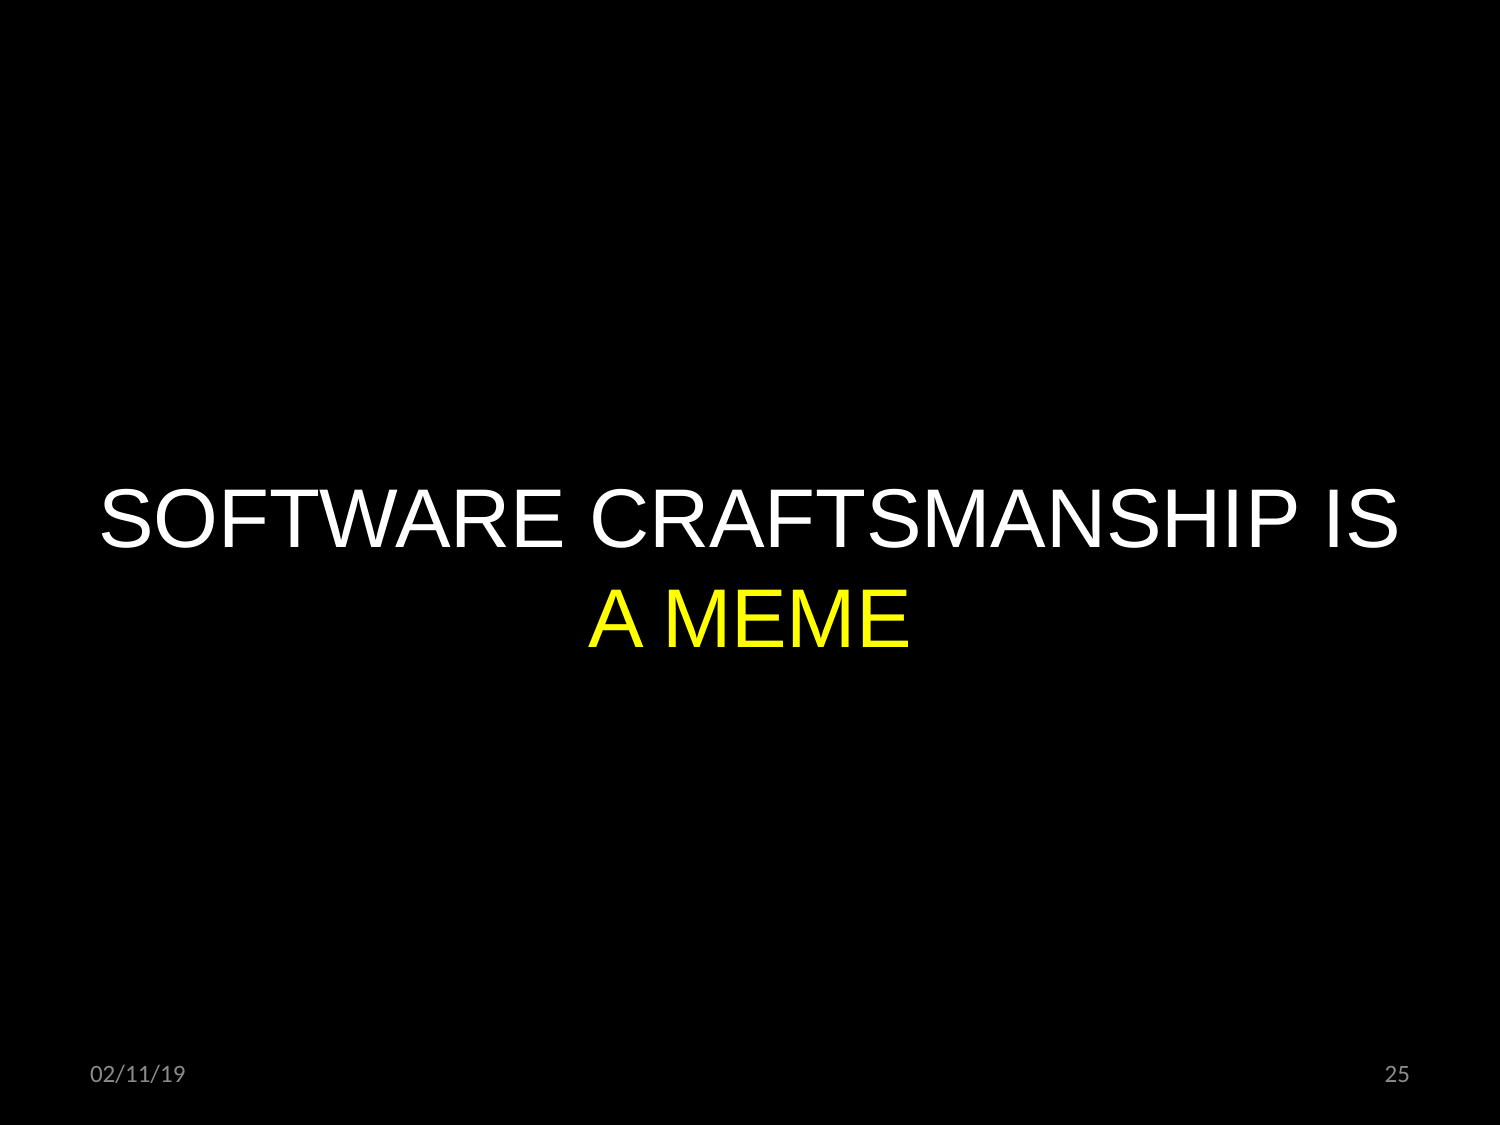

SOFTWARE CRAFTSMANSHIP IS
A MEME
02/11/19
25